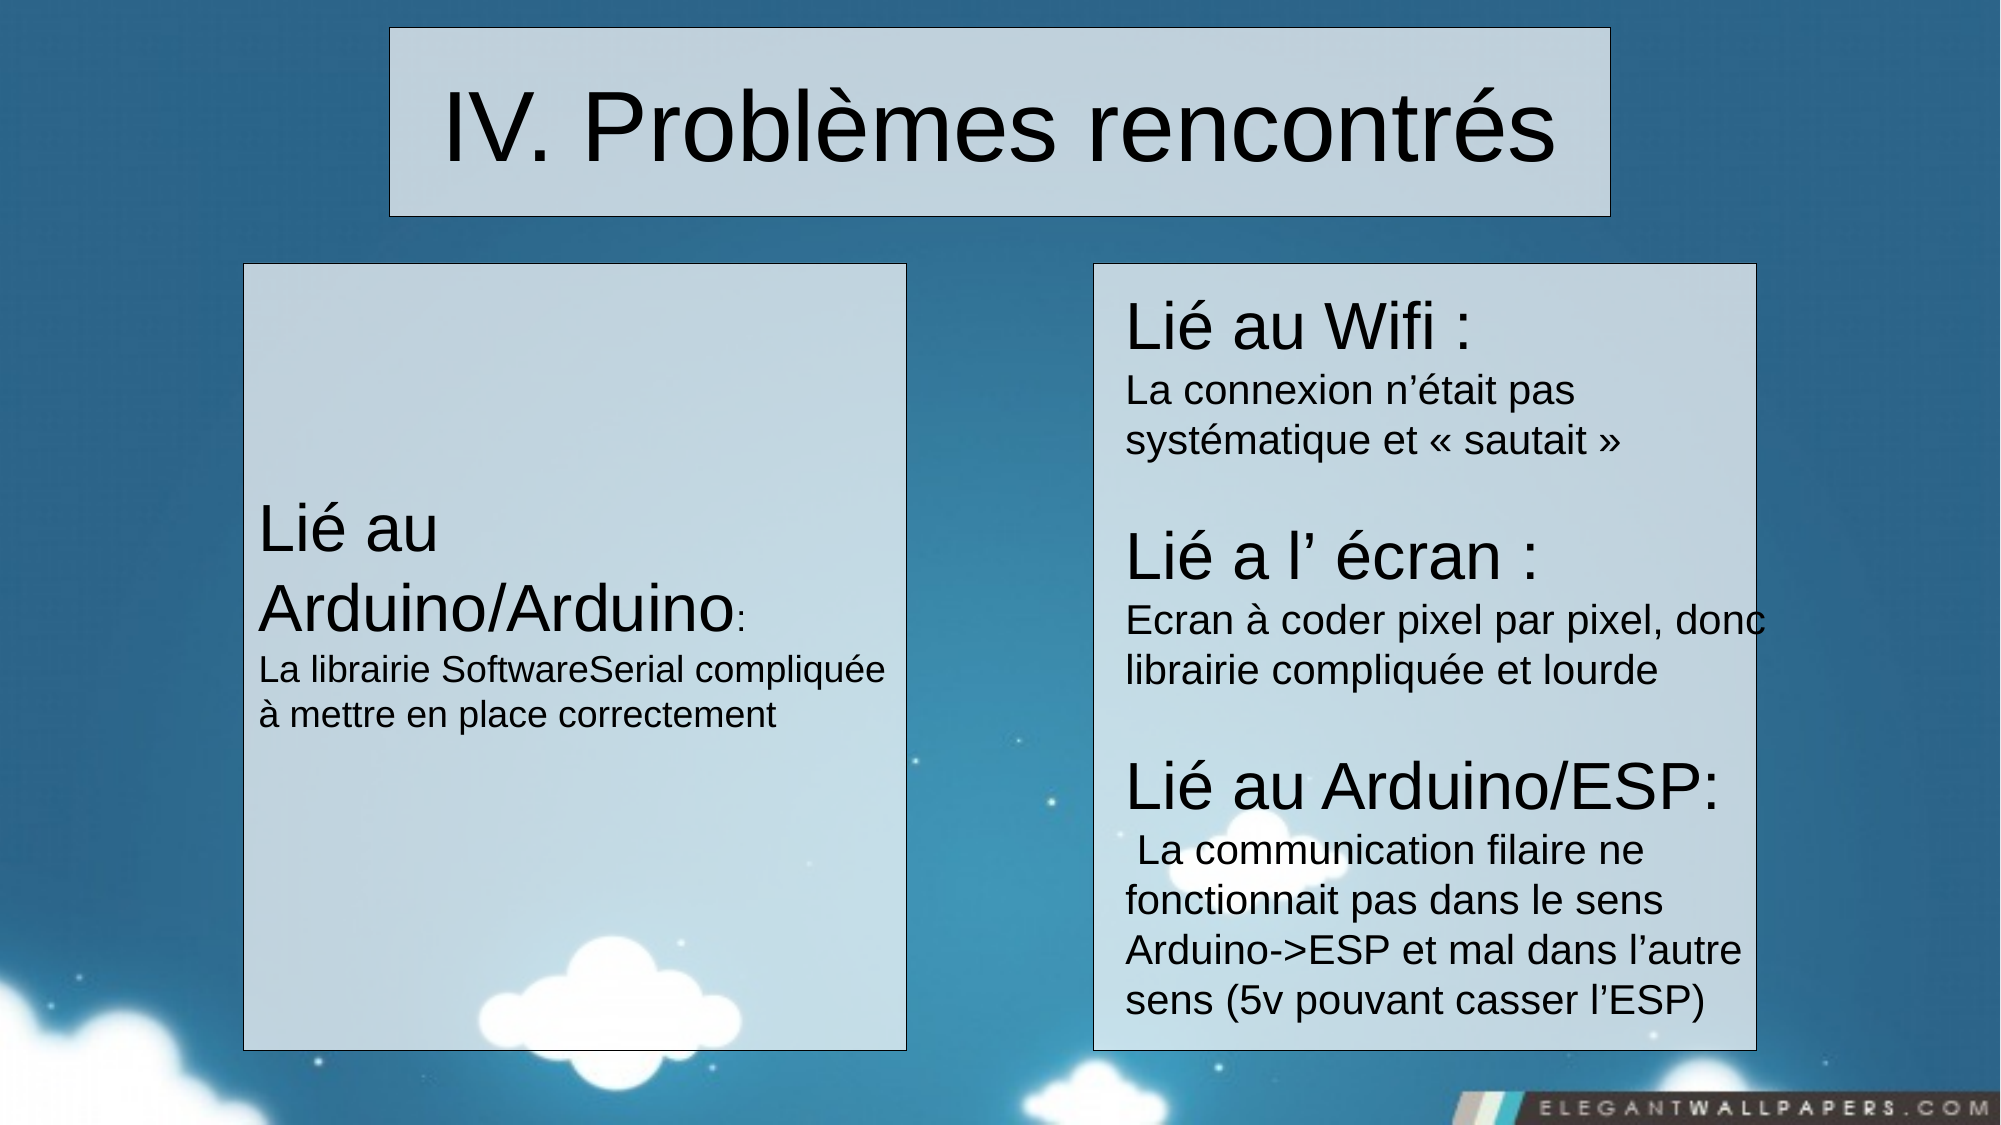

IV. Problèmes rencontrés

Lié au Wifi :
La connexion n’était pas systématique et « sautait »

Lié a l’ écran :
Ecran à coder pixel par pixel, donc librairie compliquée et lourde

Lié au Arduino/ESP:
 La communication filaire ne fonctionnait pas dans le sens Arduino->ESP et mal dans l’autre sens (5v pouvant casser l’ESP)
Lié au Arduino/Arduino:
La librairie SoftwareSerial compliquée à mettre en place correctement